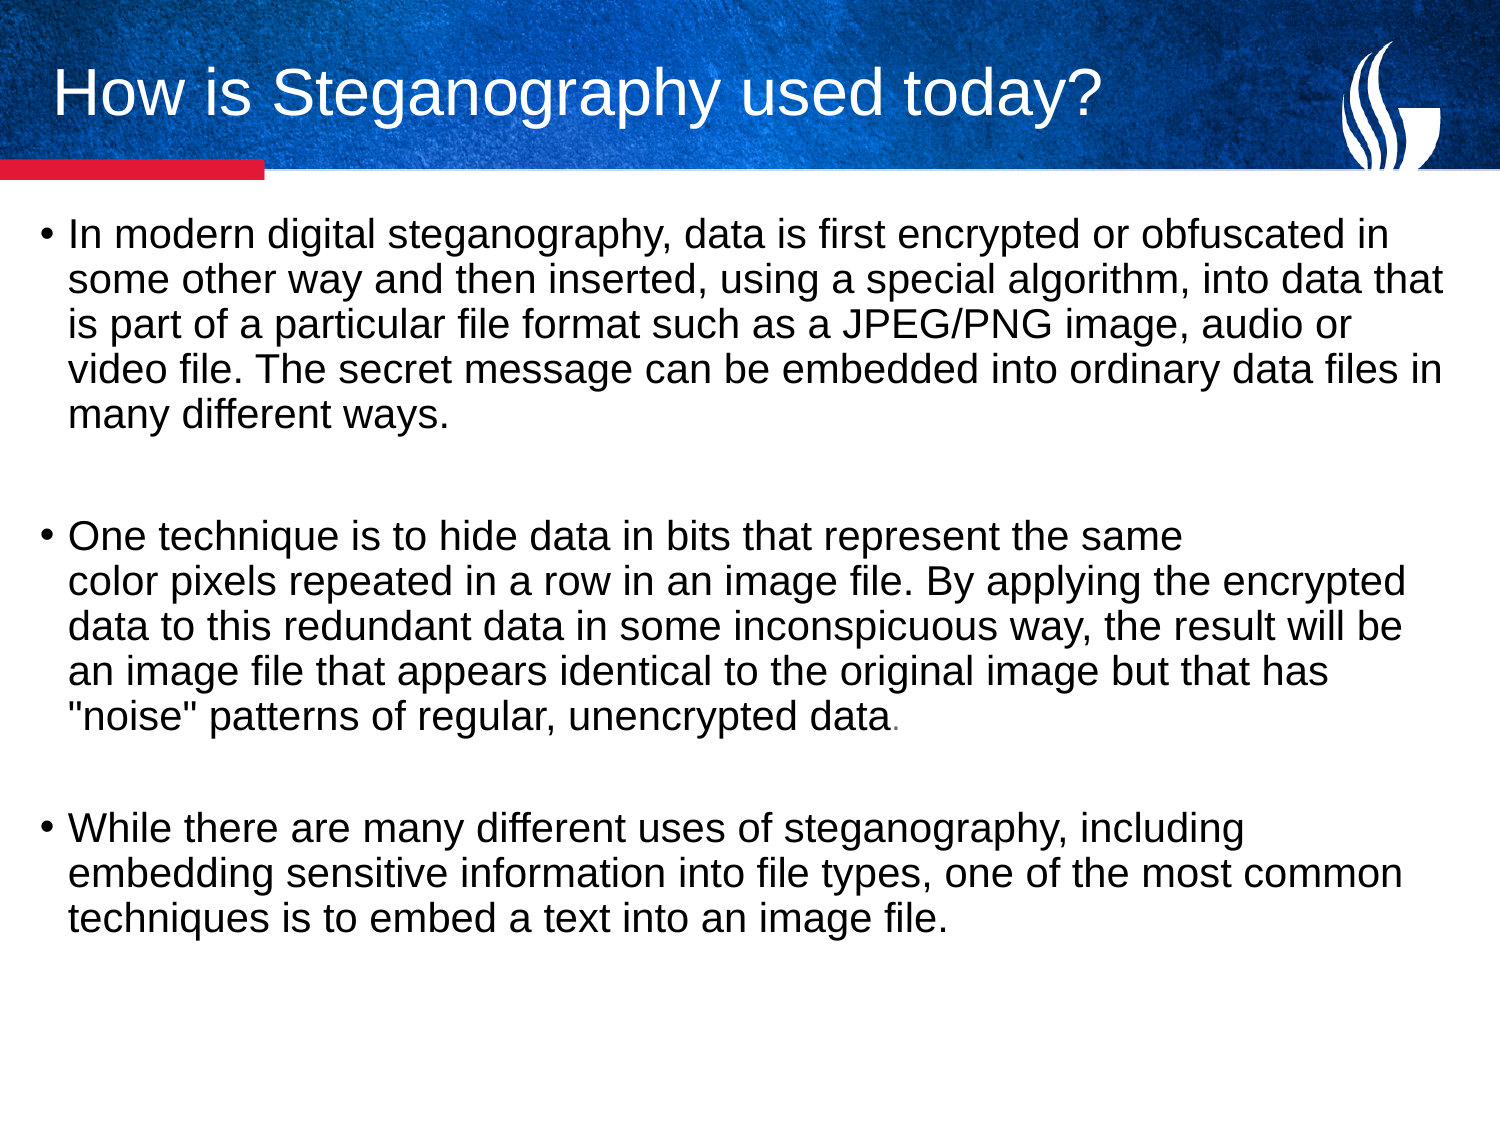

# How is Steganography used today?
In modern digital steganography, data is first encrypted or obfuscated in some other way and then inserted, using a special algorithm, into data that is part of a particular file format such as a JPEG/PNG image, audio or video file. The secret message can be embedded into ordinary data files in many different ways.

One technique is to hide data in bits that represent the same color pixels repeated in a row in an image file. By applying the encrypted data to this redundant data in some inconspicuous way, the result will be an image file that appears identical to the original image but that has "noise" patterns of regular, unencrypted data.

While there are many different uses of steganography, including embedding sensitive information into file types, one of the most common techniques is to embed a text into an image file.